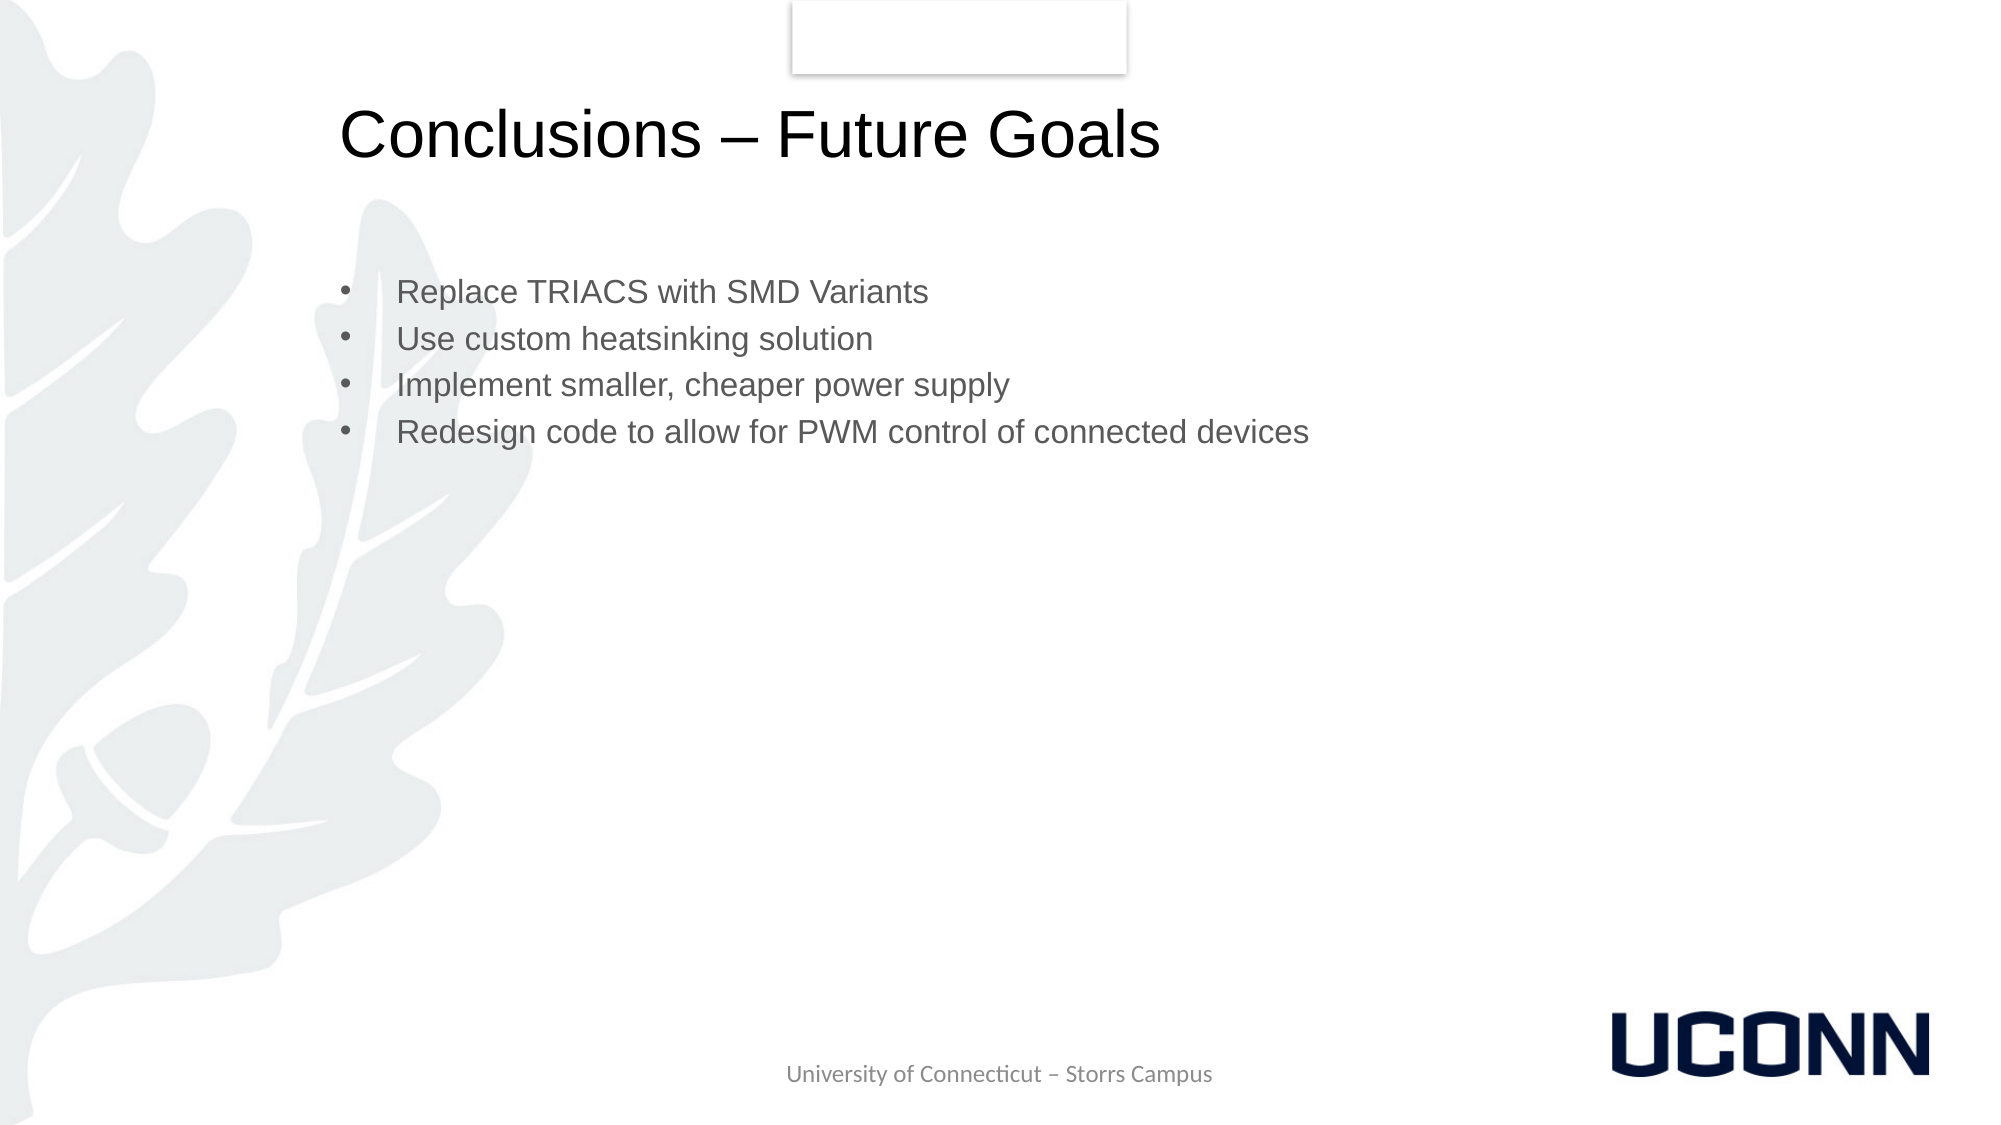

# Conclusions – Future Goals
Replace TRIACS with SMD Variants
Use custom heatsinking solution
Implement smaller, cheaper power supply
Redesign code to allow for PWM control of connected devices

University of Connecticut – Storrs Campus